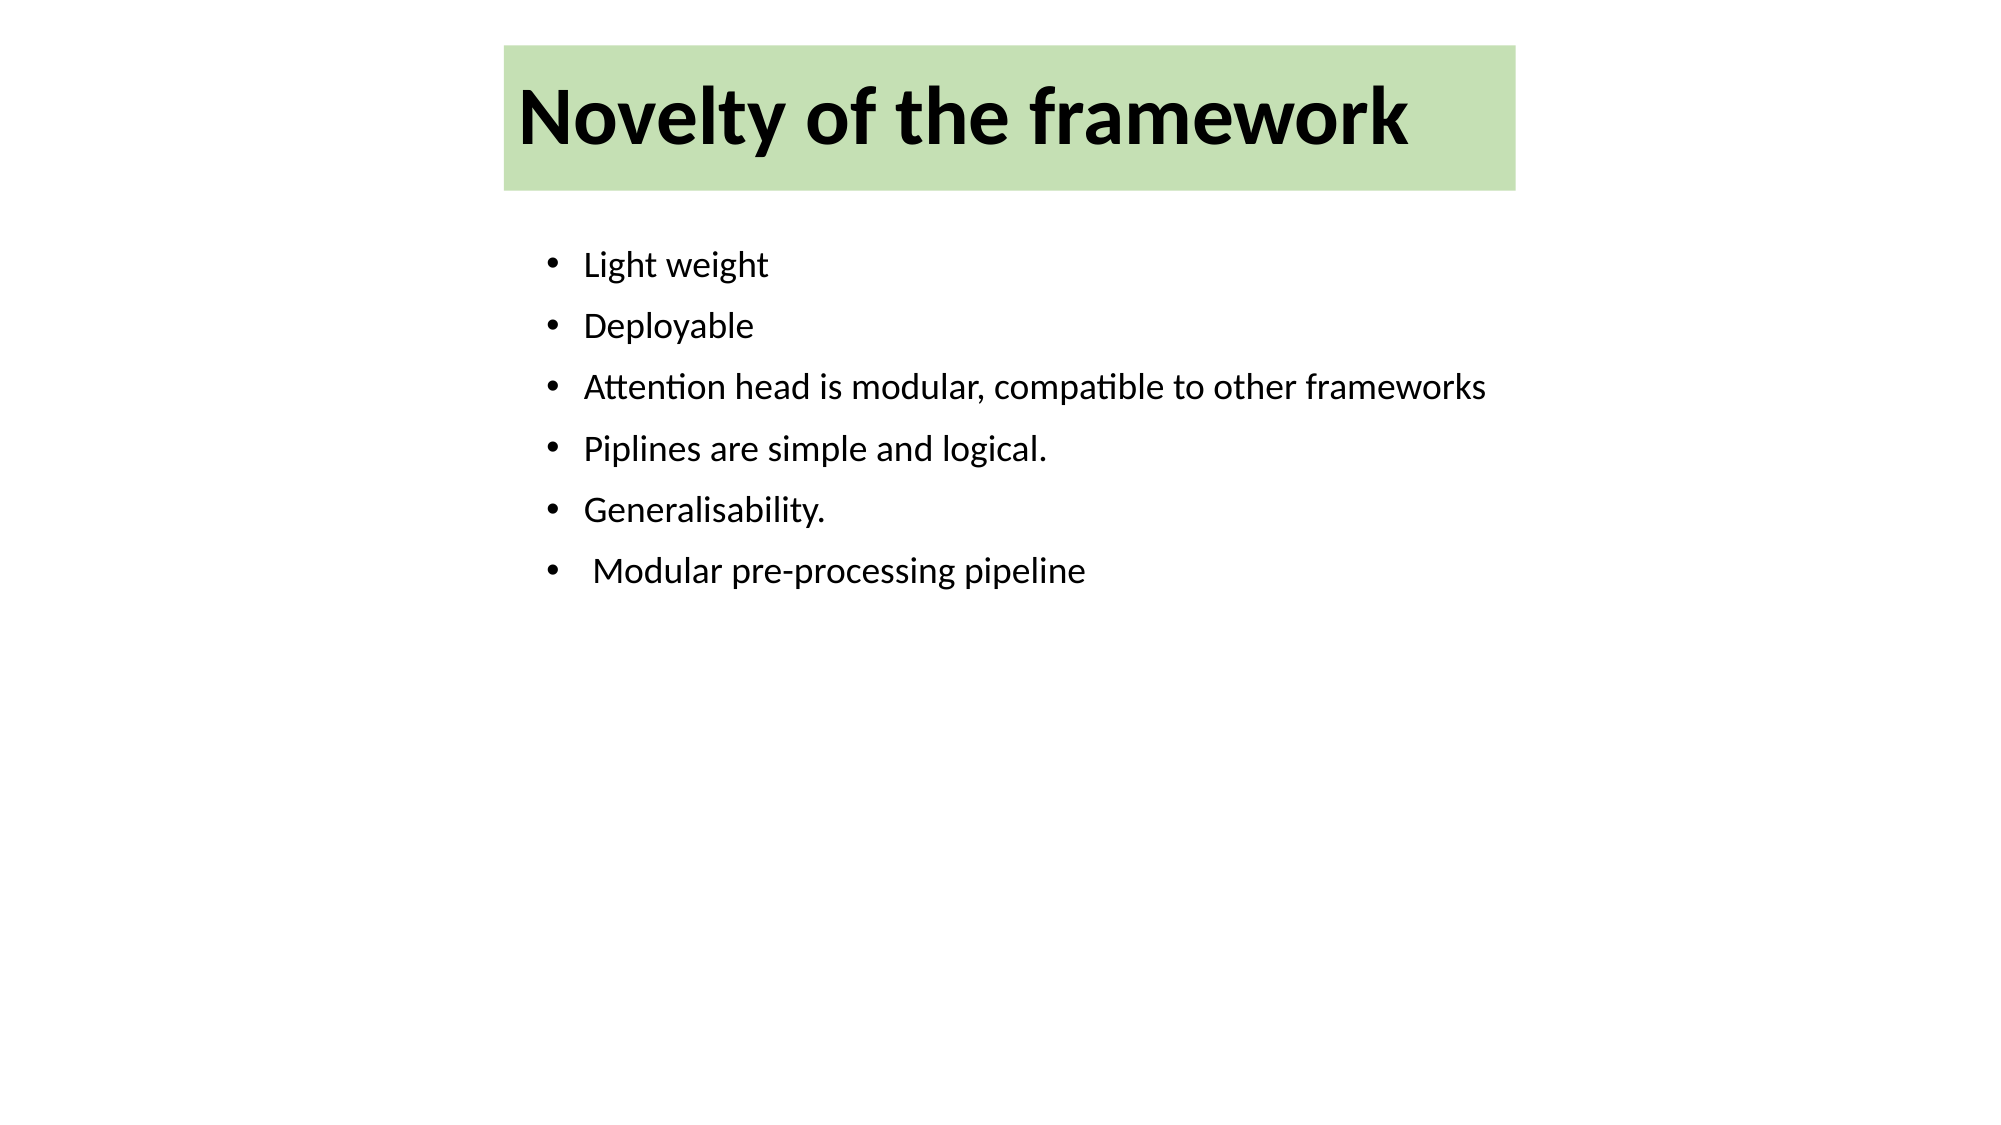

# Novelty of the framework
Light weight
Deployable
Attention head is modular, compatible to other frameworks
Piplines are simple and logical.
Generalisability.
 Modular pre-processing pipeline